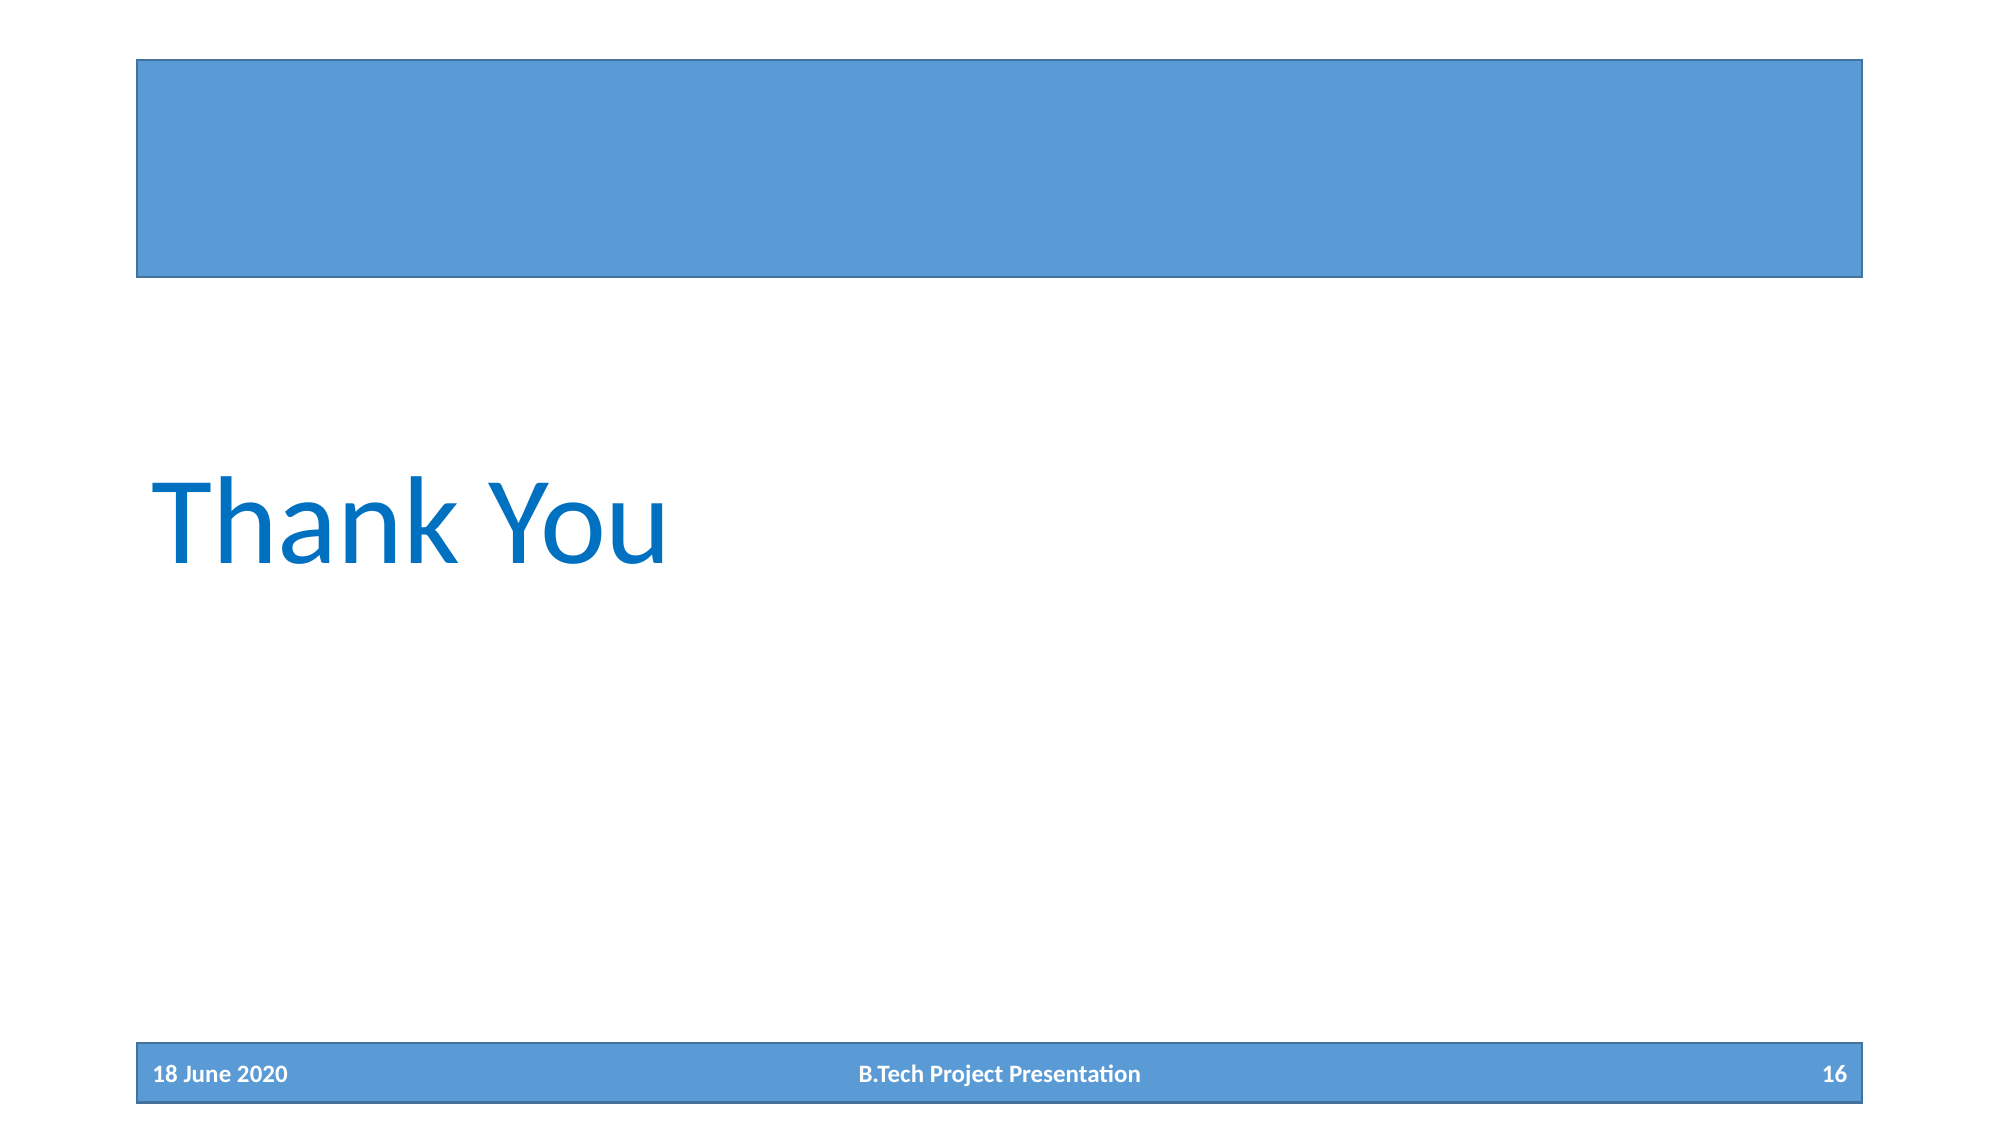

# Thank You
18 June 2020
B.Tech Project Presentation
16